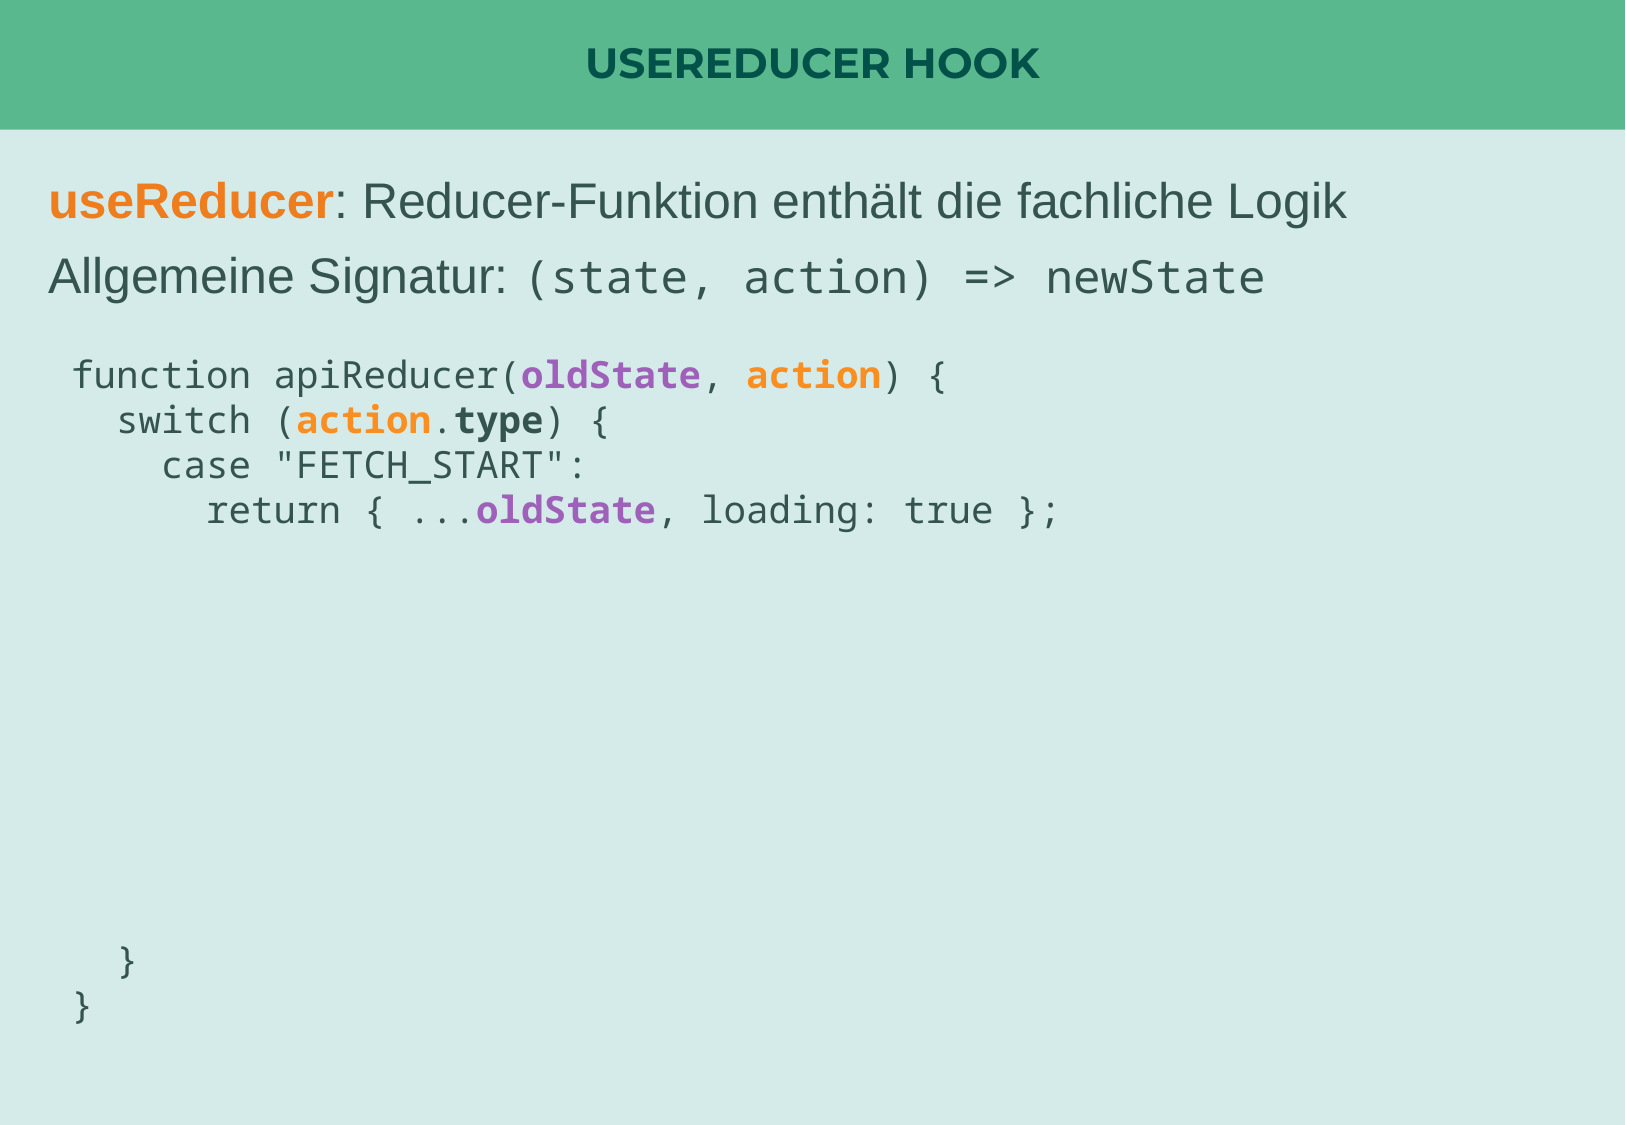

# useReducer Hook
useReducer: Reducer-Funktion enthält die fachliche Logik
Allgemeine Signatur: (state, action) => newState

function apiReducer(oldState, action) {
  switch (action.type) {
    case "FETCH_START":
      return { ...oldState, loading: true };

  }
}
Beispiel: ChatPage oder Tabs

Beispiel: UserStatsPage für fetch ?